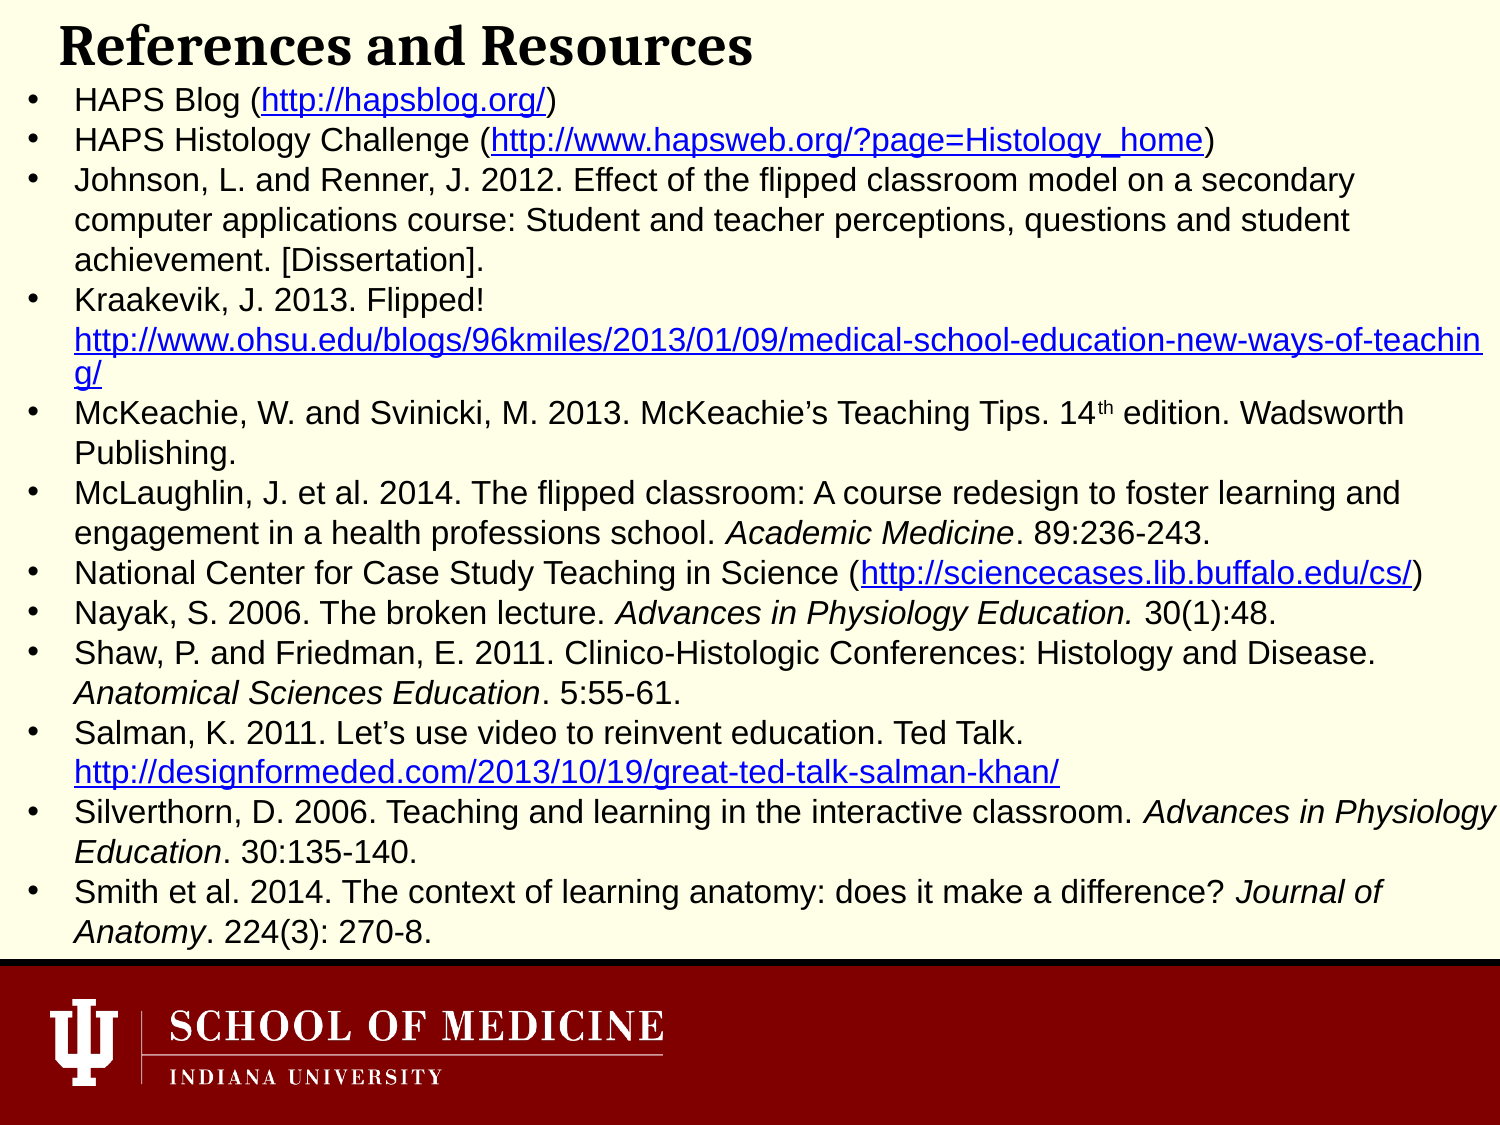

References and Resources
HAPS Blog (http://hapsblog.org/)
HAPS Histology Challenge (http://www.hapsweb.org/?page=Histology_home)
Johnson, L. and Renner, J. 2012. Effect of the flipped classroom model on a secondary computer applications course: Student and teacher perceptions, questions and student achievement. [Dissertation].
Kraakevik, J. 2013. Flipped! http://www.ohsu.edu/blogs/96kmiles/2013/01/09/medical-school-education-new-ways-of-teaching/
McKeachie, W. and Svinicki, M. 2013. McKeachie’s Teaching Tips. 14th edition. Wadsworth Publishing.
McLaughlin, J. et al. 2014. The flipped classroom: A course redesign to foster learning and engagement in a health professions school. Academic Medicine. 89:236-243.
National Center for Case Study Teaching in Science (http://sciencecases.lib.buffalo.edu/cs/)
Nayak, S. 2006. The broken lecture. Advances in Physiology Education. 30(1):48.
Shaw, P. and Friedman, E. 2011. Clinico-Histologic Conferences: Histology and Disease. Anatomical Sciences Education. 5:55-61.
Salman, K. 2011. Let’s use video to reinvent education. Ted Talk. http://designformeded.com/2013/10/19/great-ted-talk-salman-khan/
Silverthorn, D. 2006. Teaching and learning in the interactive classroom. Advances in Physiology Education. 30:135-140.
Smith et al. 2014. The context of learning anatomy: does it make a difference? Journal of Anatomy. 224(3): 270-8.